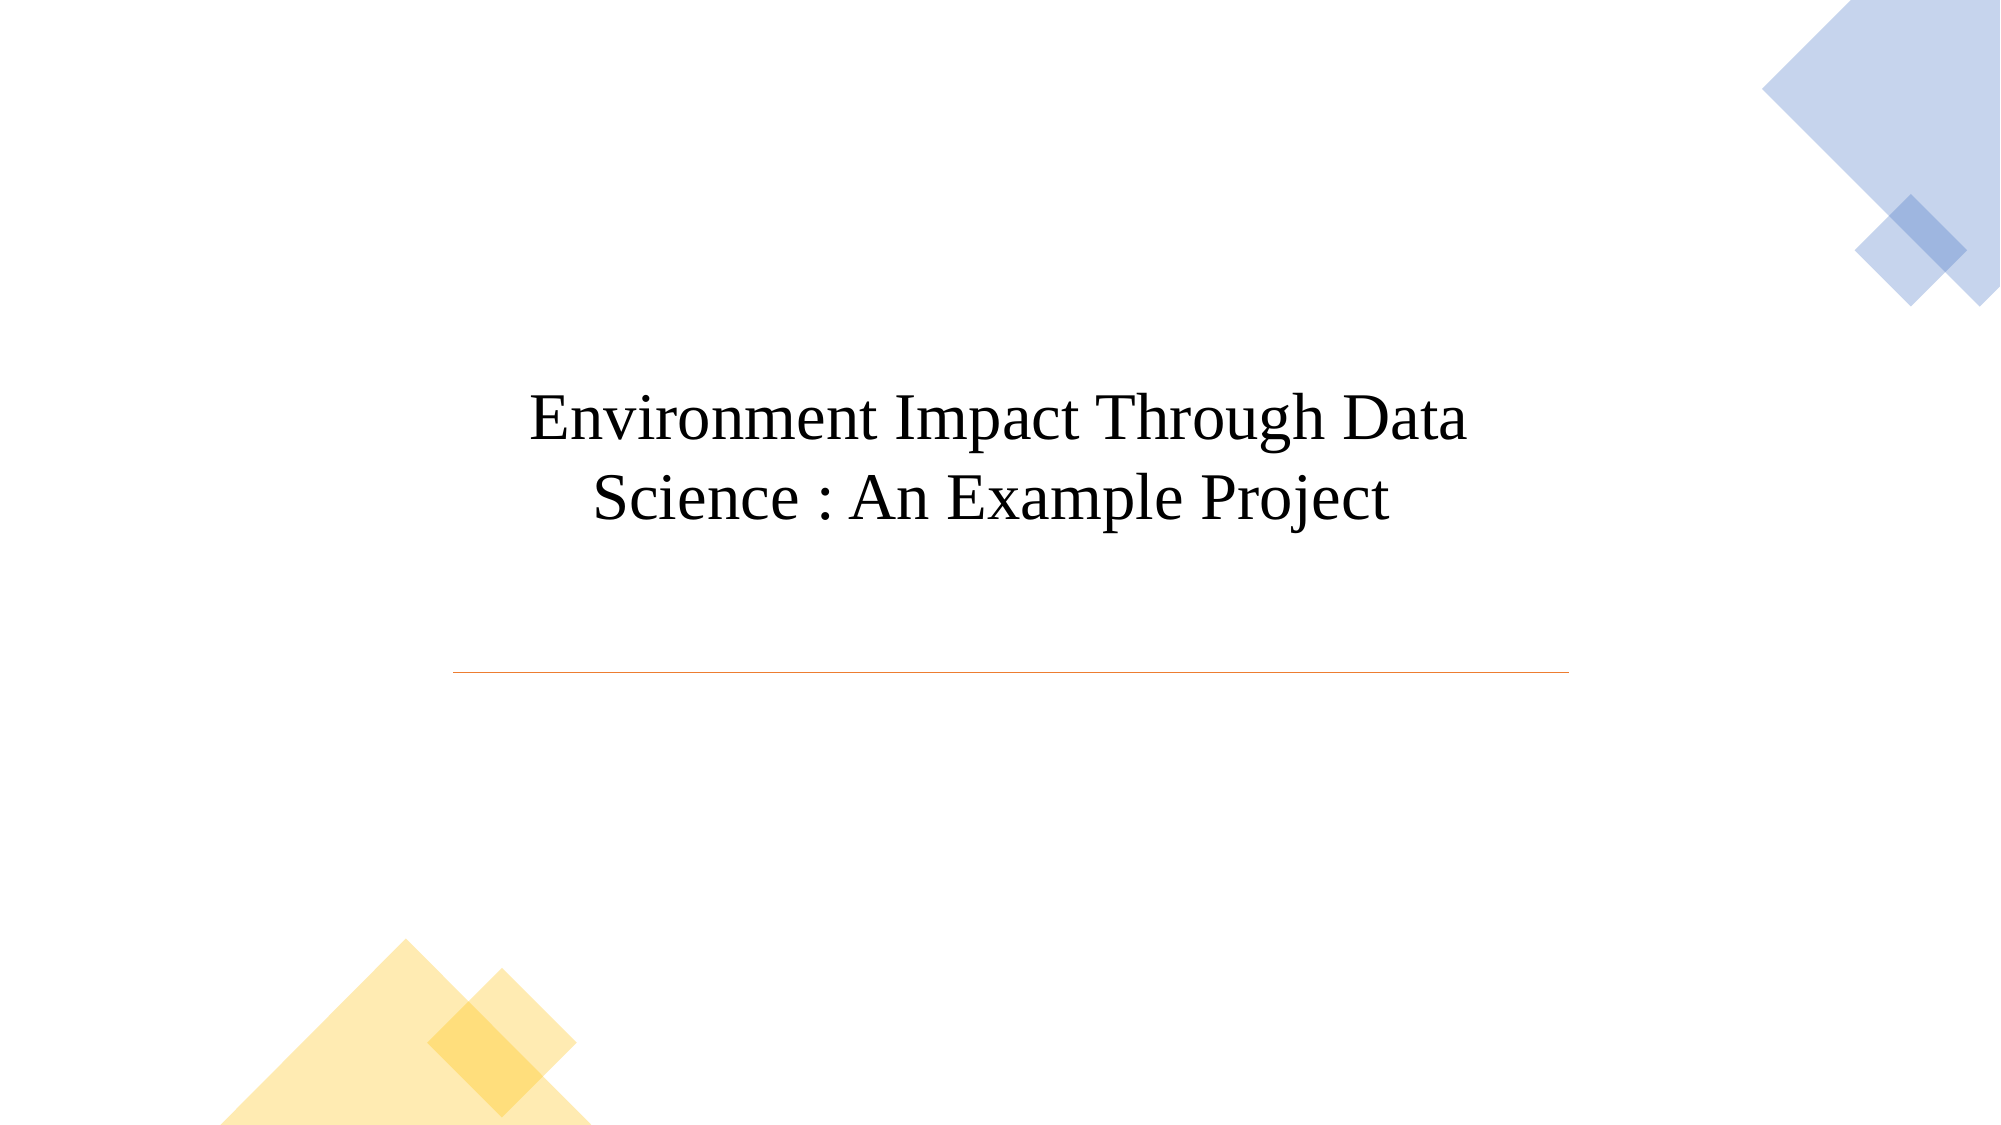

Environment Impact Through Data Science : An Example Project